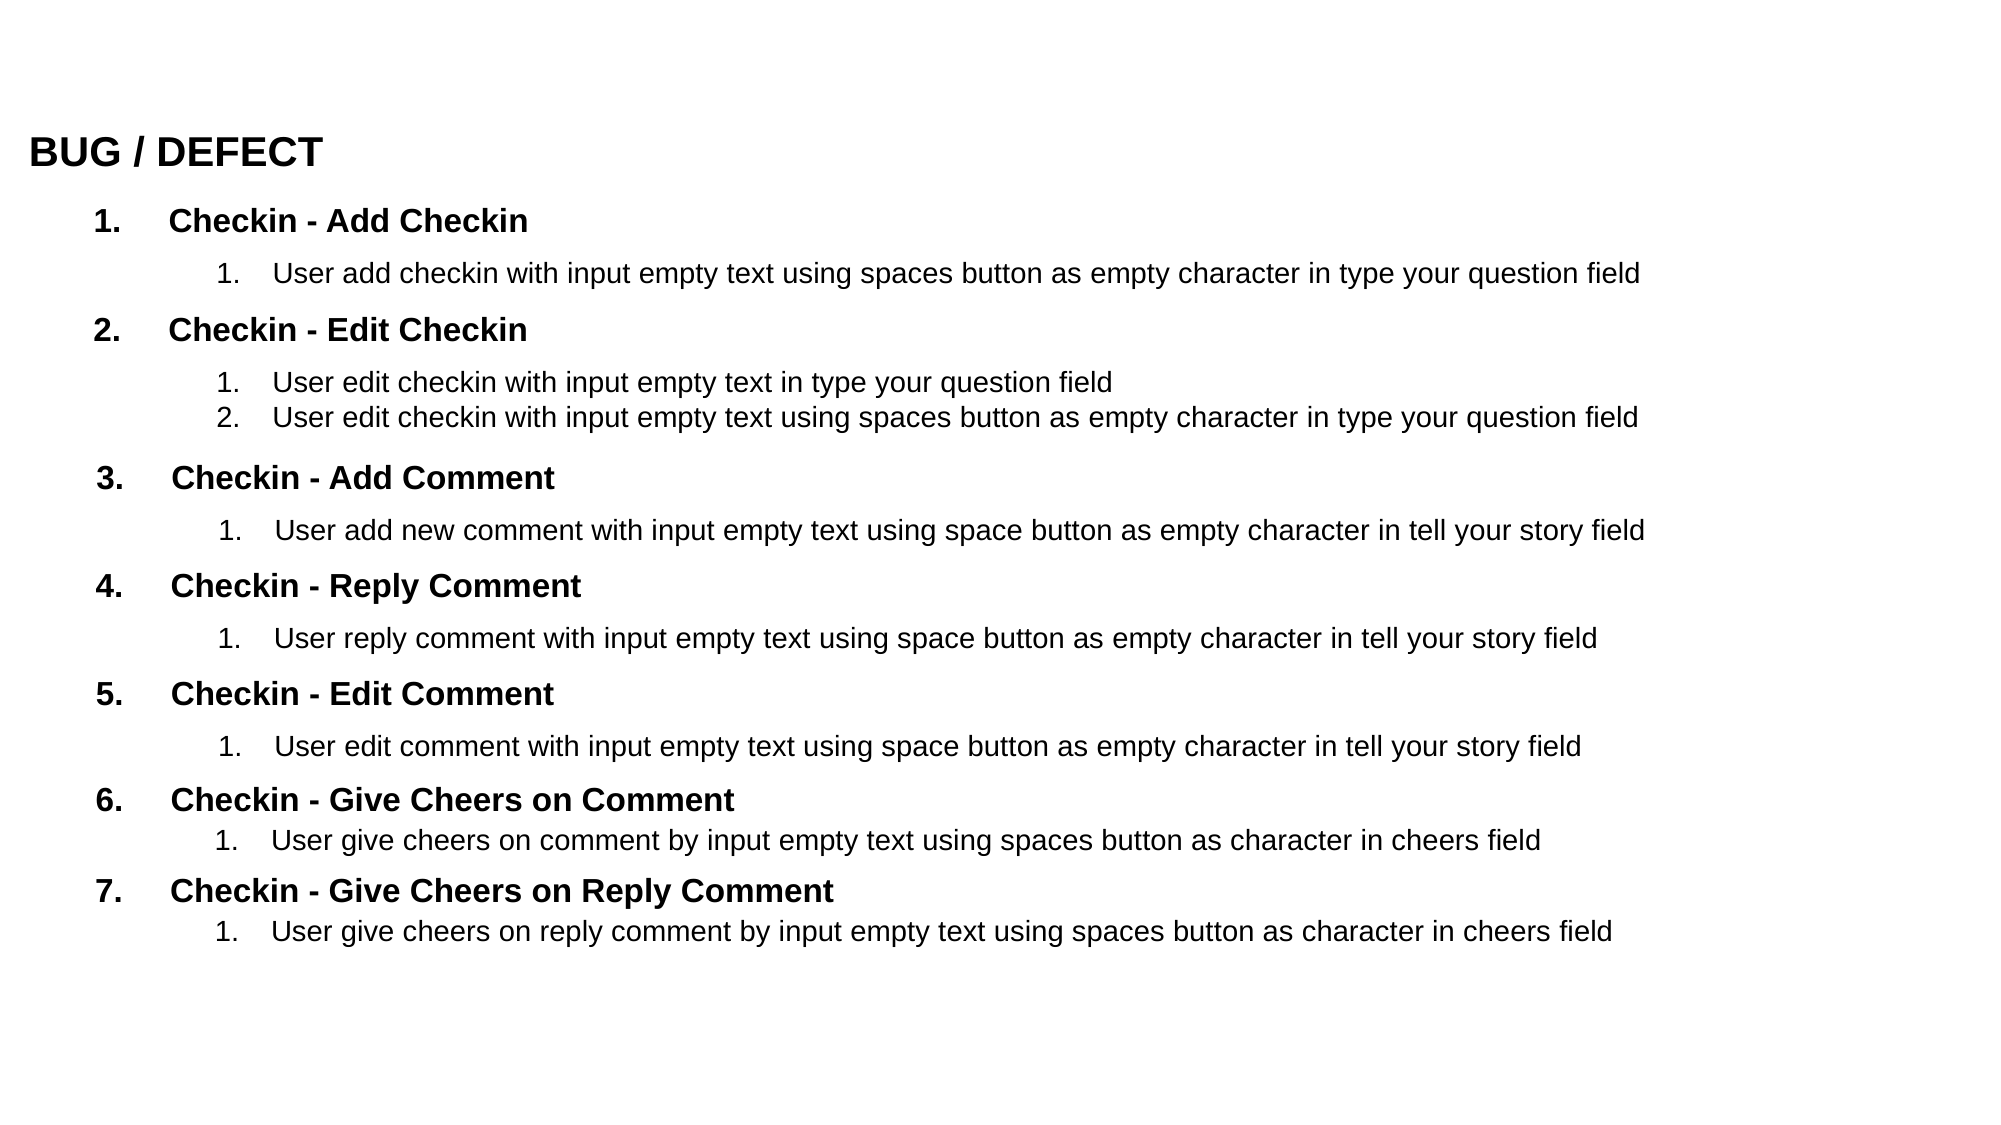

BUG / DEFECT
Checkin - Add Checkin
User add checkin with input empty text using spaces button as empty character in type your question field
Checkin - Edit Checkin
User edit checkin with input empty text in type your question field
User edit checkin with input empty text using spaces button as empty character in type your question field
Checkin - Add Comment
User add new comment with input empty text using space button as empty character in tell your story field
Checkin - Reply Comment
User reply comment with input empty text using space button as empty character in tell your story field
Checkin - Edit Comment
User edit comment with input empty text using space button as empty character in tell your story field
Checkin - Give Cheers on Comment
User give cheers on comment by input empty text using spaces button as character in cheers field
Checkin - Give Cheers on Reply Comment
User give cheers on reply comment by input empty text using spaces button as character in cheers field